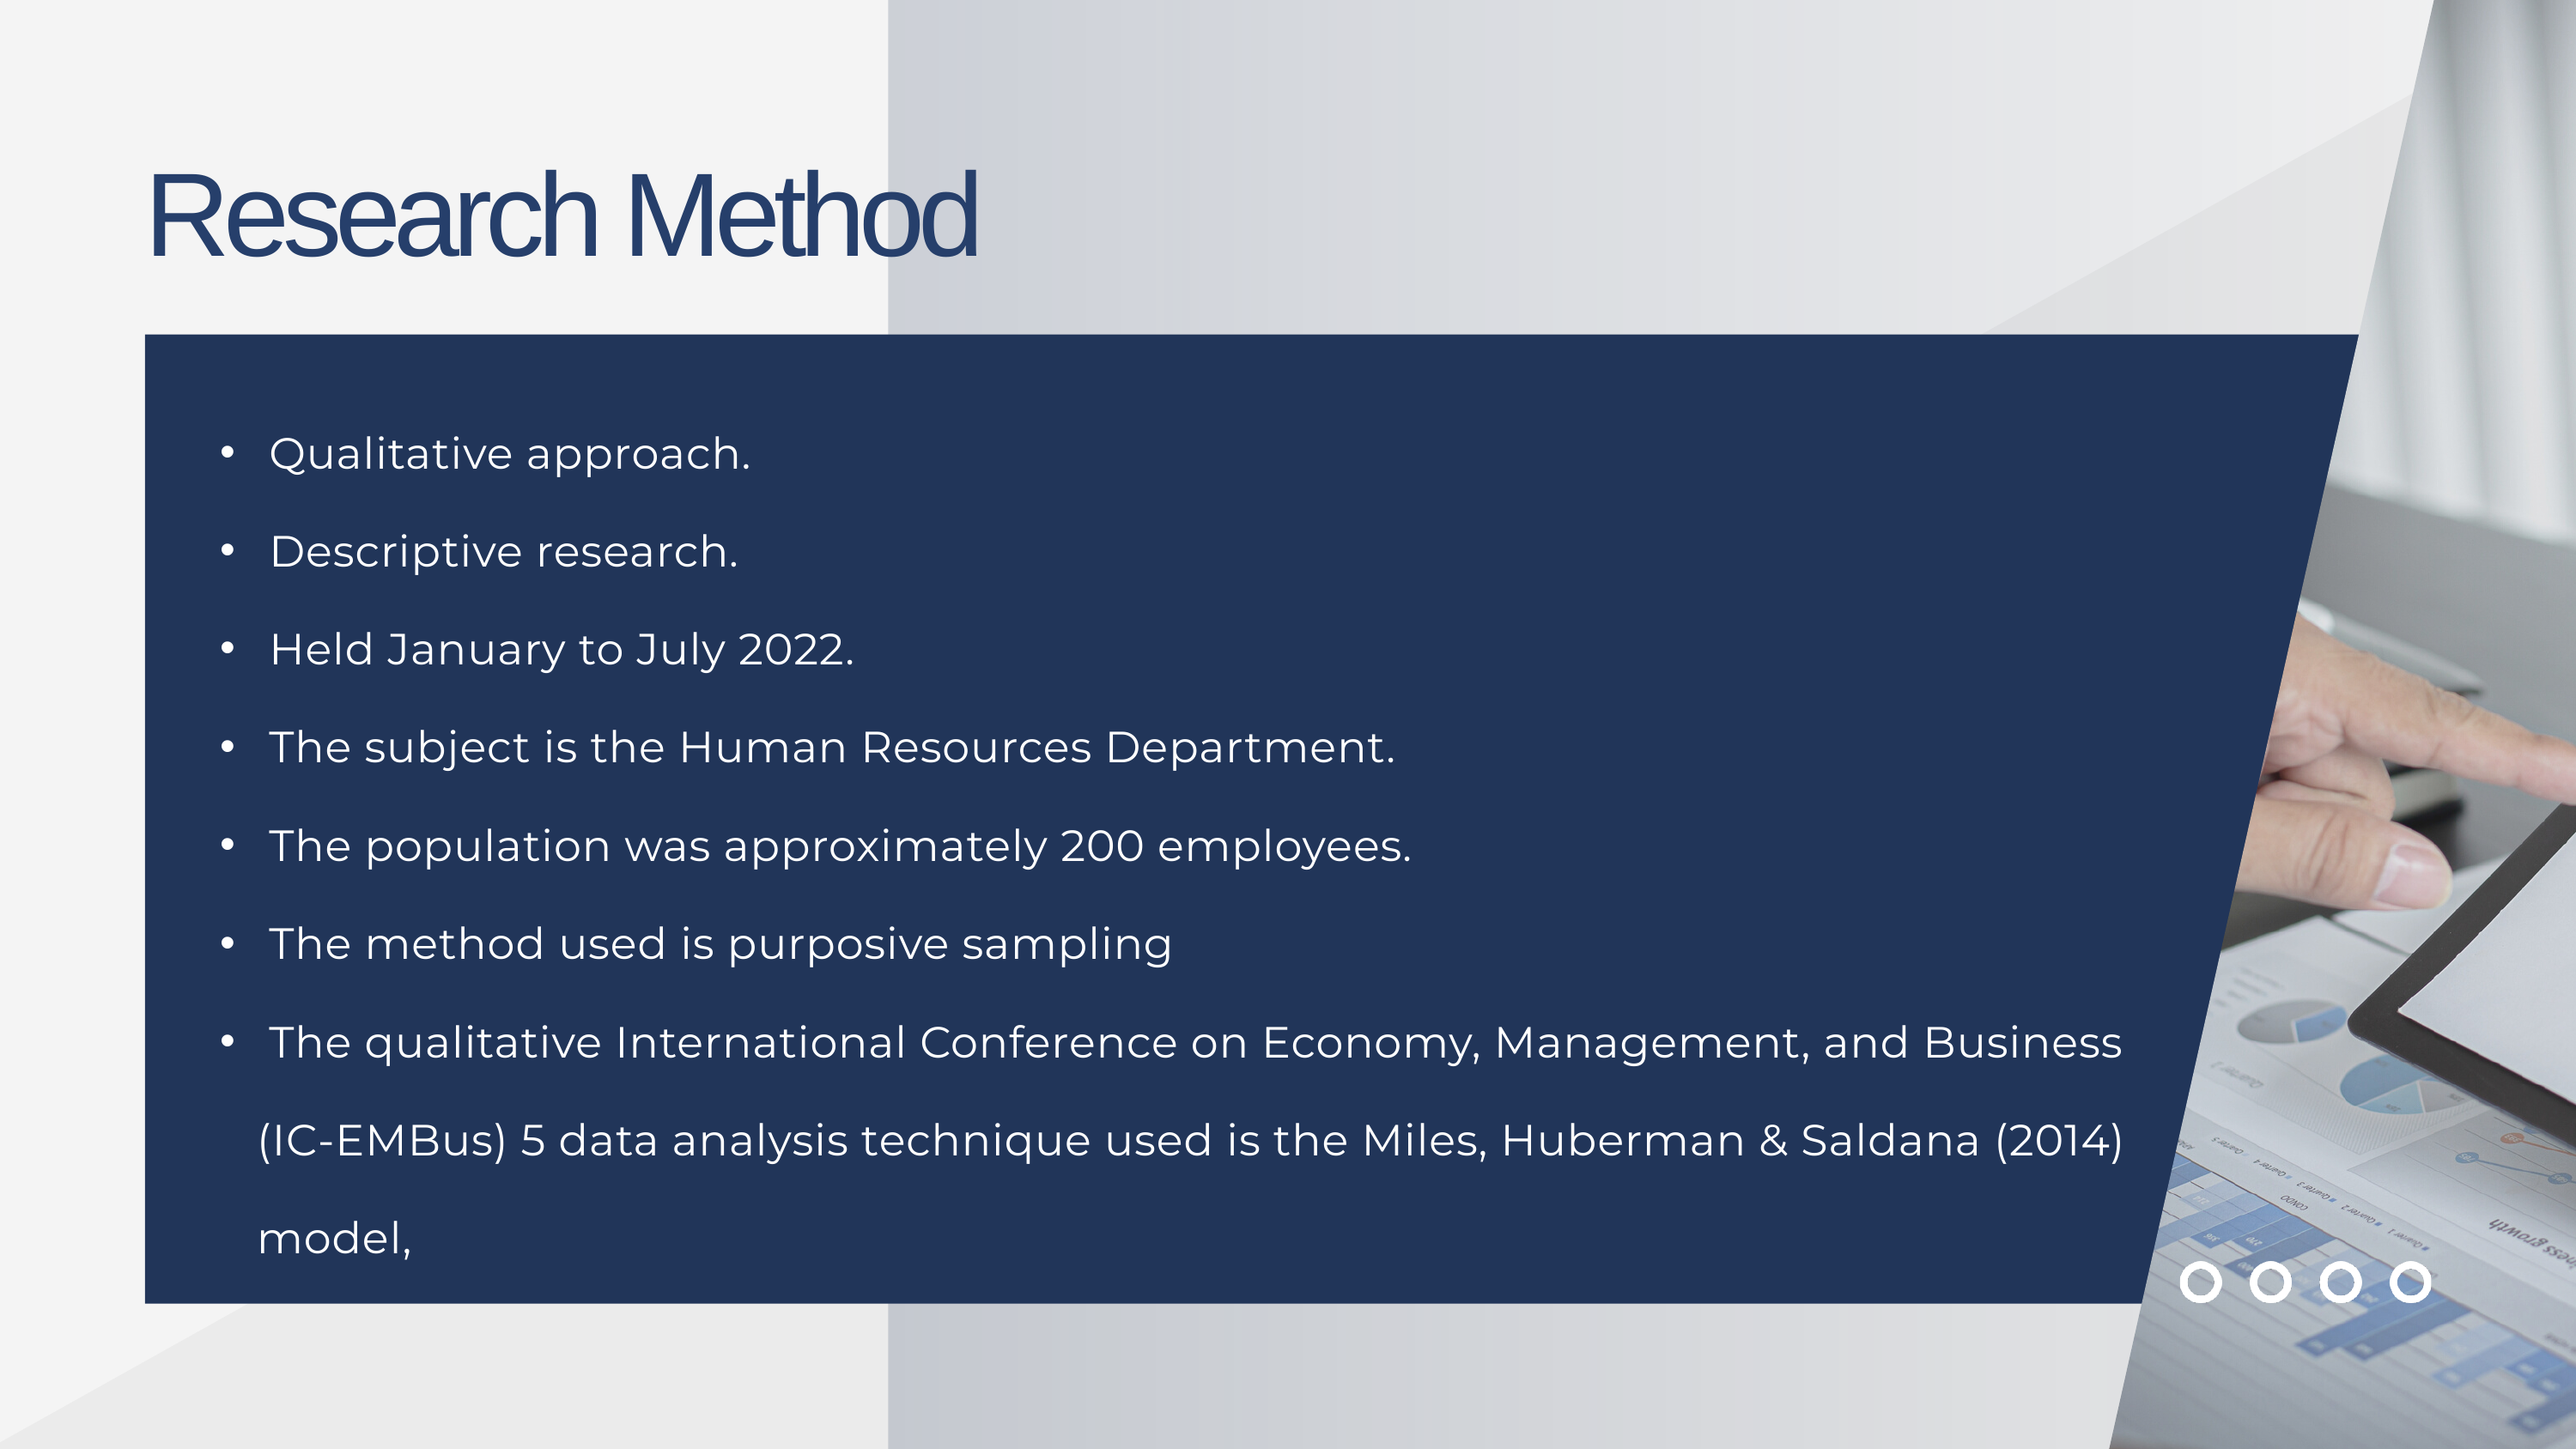

Research Method

 Qualitative approach.
 Descriptive research.
 Held January to July 2022.
 The subject is the Human Resources Department.
 The population was approximately 200 employees.
 The method used is purposive sampling
 The qualitative International Conference on Economy, Management, and Business (IC-EMBus) 5 data analysis technique used is the Miles, Huberman & Saldana (2014) model,